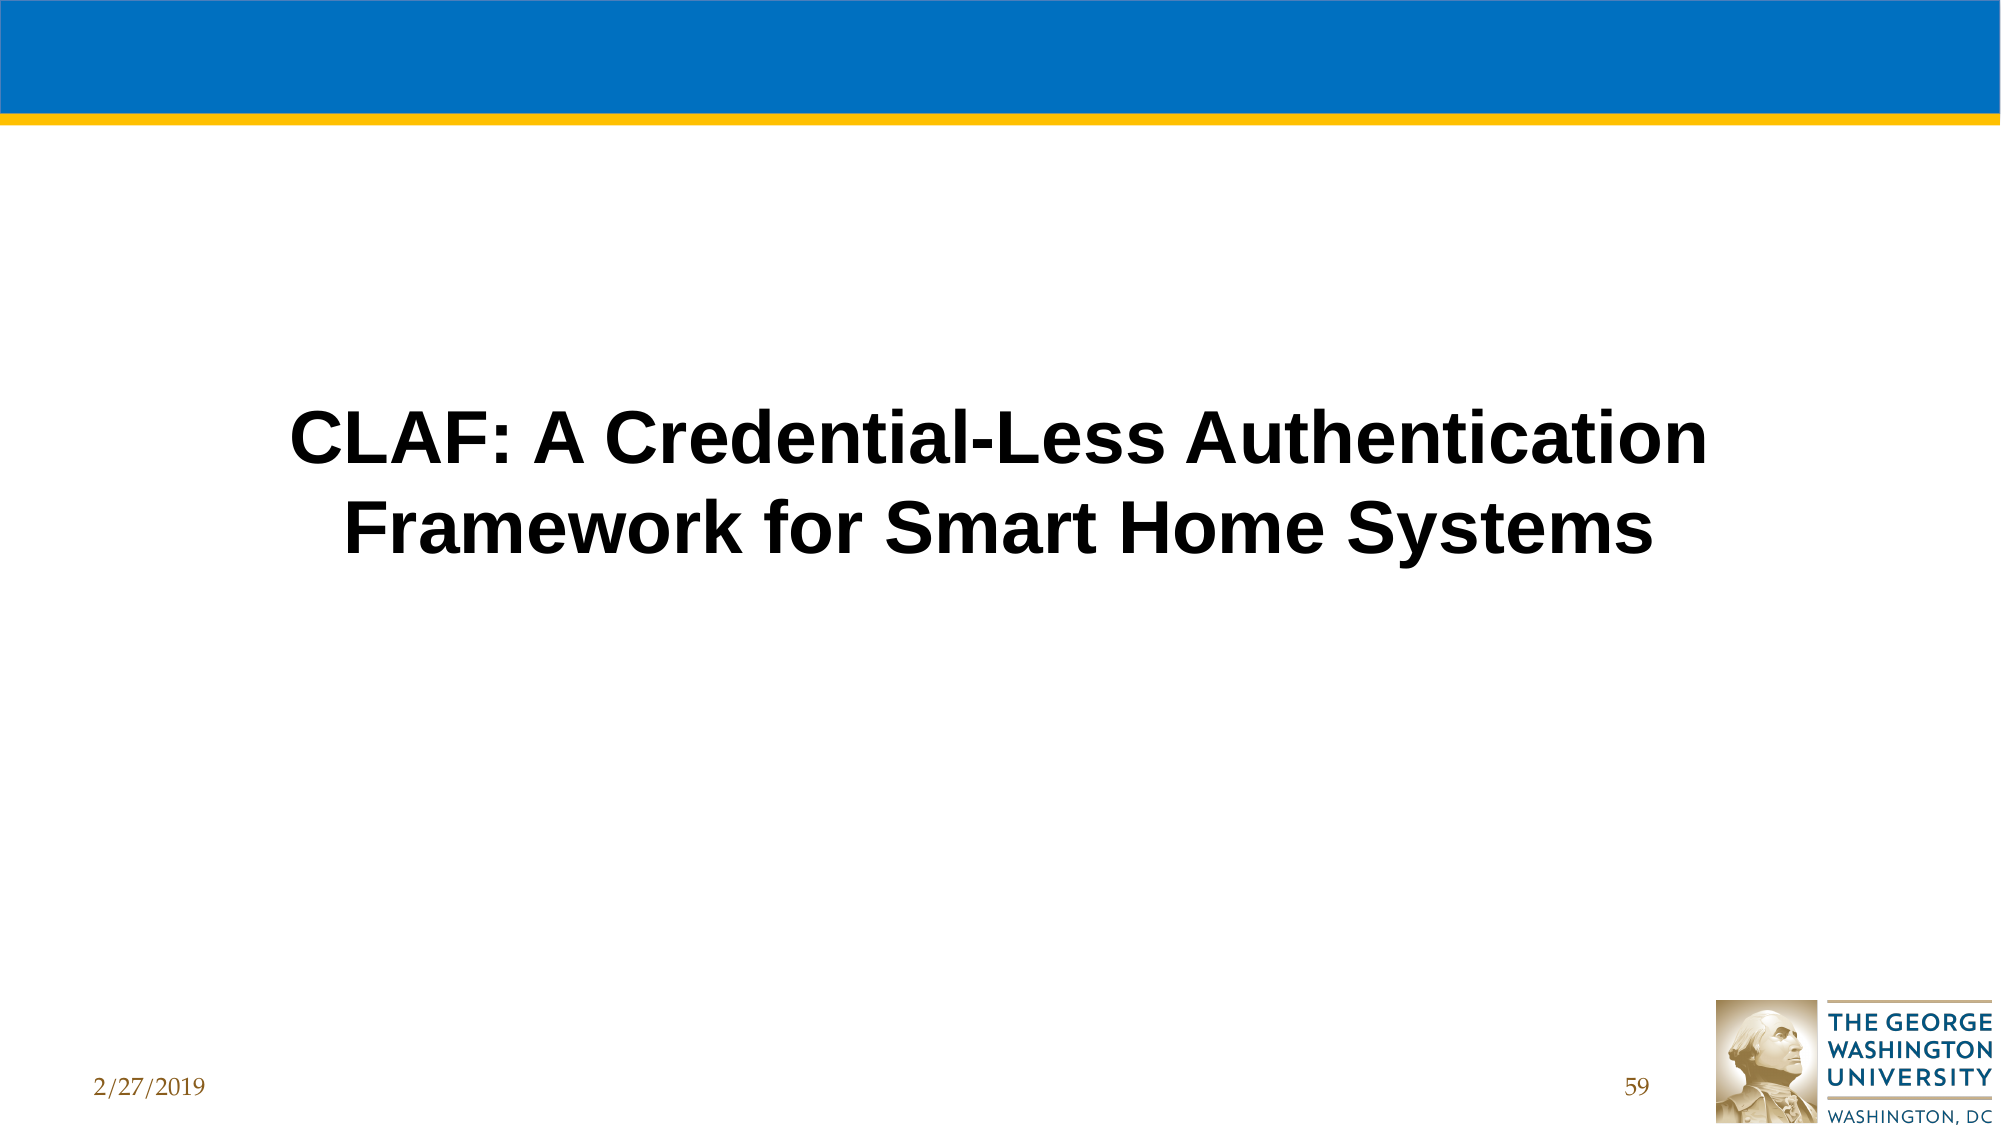

CLAF: A Credential-Less Authentication Framework for Smart Home Systems
2/27/2019
59